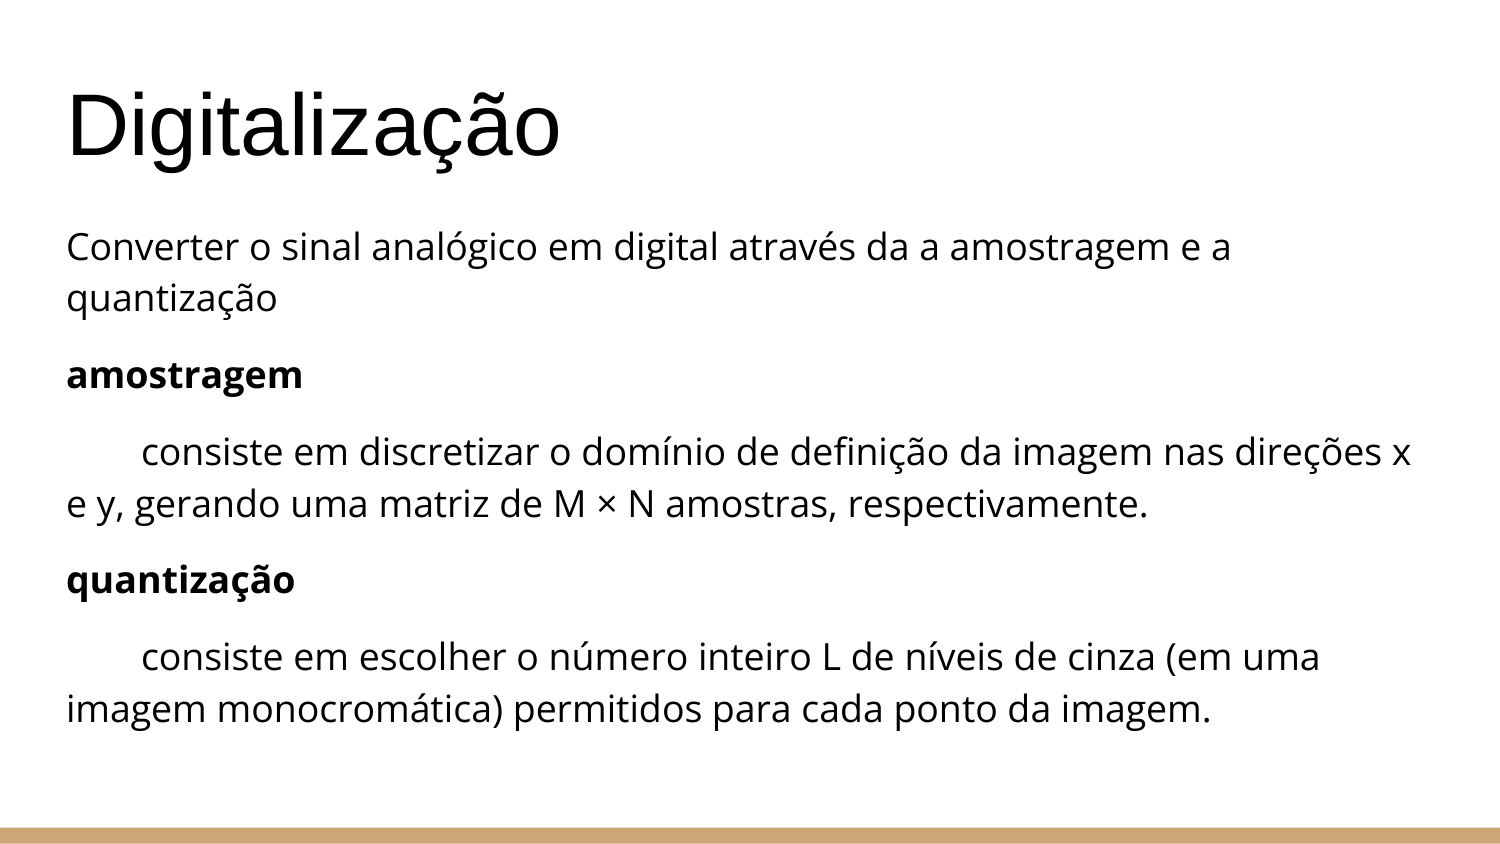

# Digitalização
Converter o sinal analógico em digital através da a amostragem e a quantização
amostragem
consiste em discretizar o domínio de definição da imagem nas direções x e y, gerando uma matriz de M × N amostras, respectivamente.
quantização
consiste em escolher o número inteiro L de níveis de cinza (em uma imagem monocromática) permitidos para cada ponto da imagem.